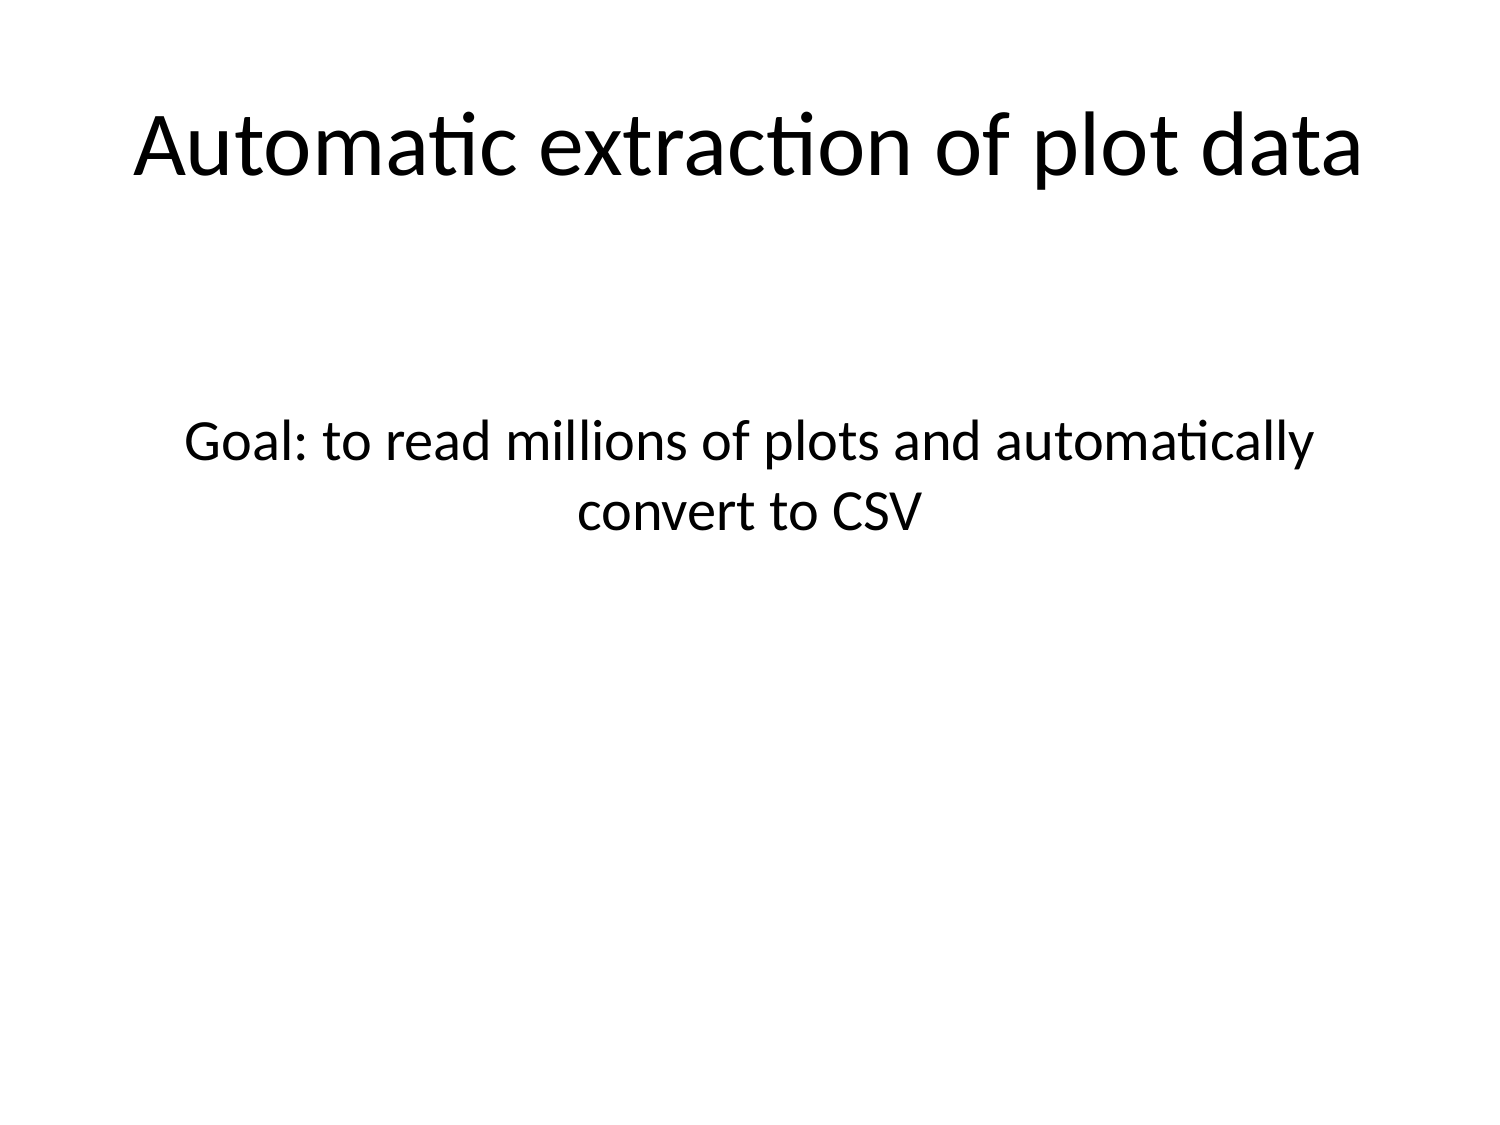

# Automatic extraction of plot data
Goal: to read millions of plots and automatically convert to CSV